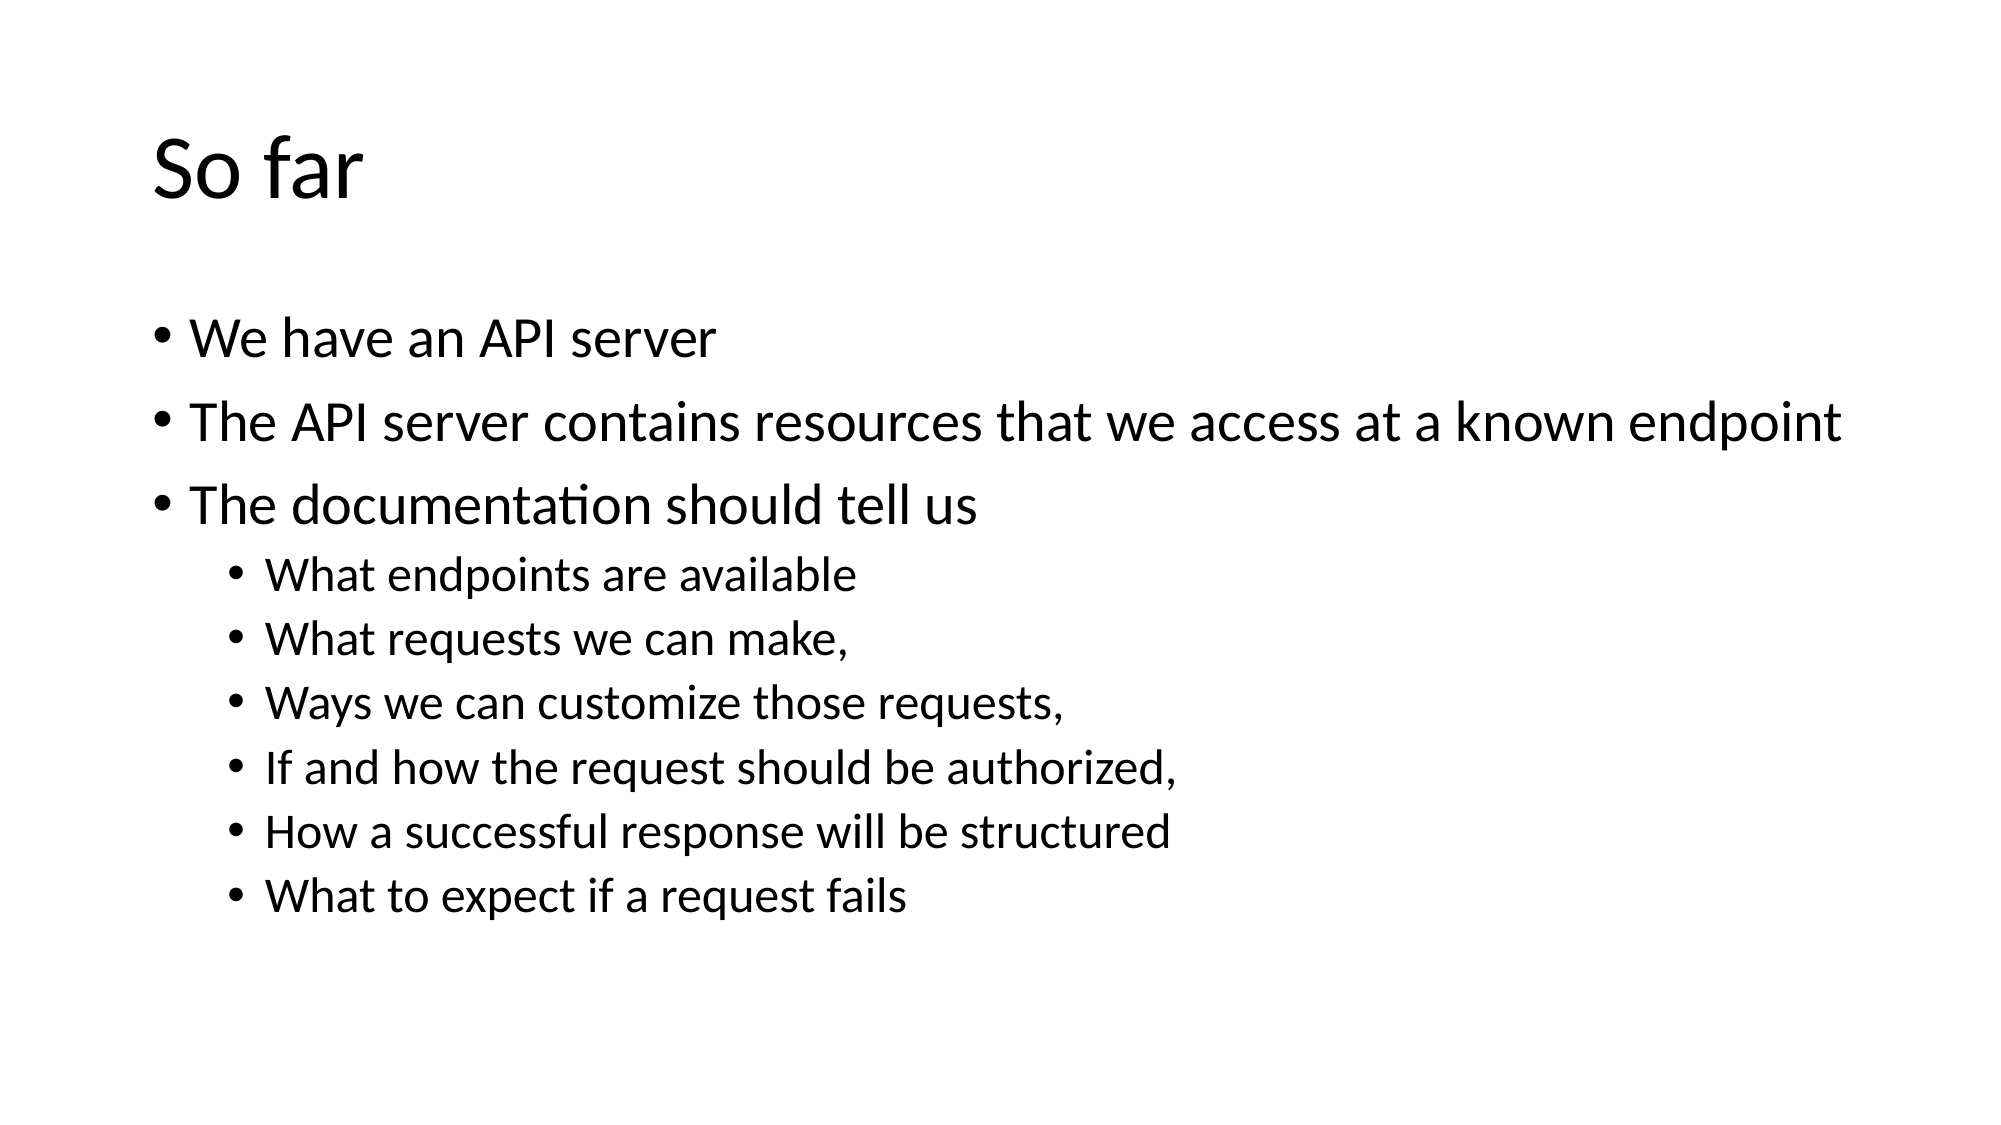

# So far
We have an API server
The API server contains resources that we access at a known endpoint
The documentation should tell us
What endpoints are available
What requests we can make,
Ways we can customize those requests,
If and how the request should be authorized,
How a successful response will be structured
What to expect if a request fails